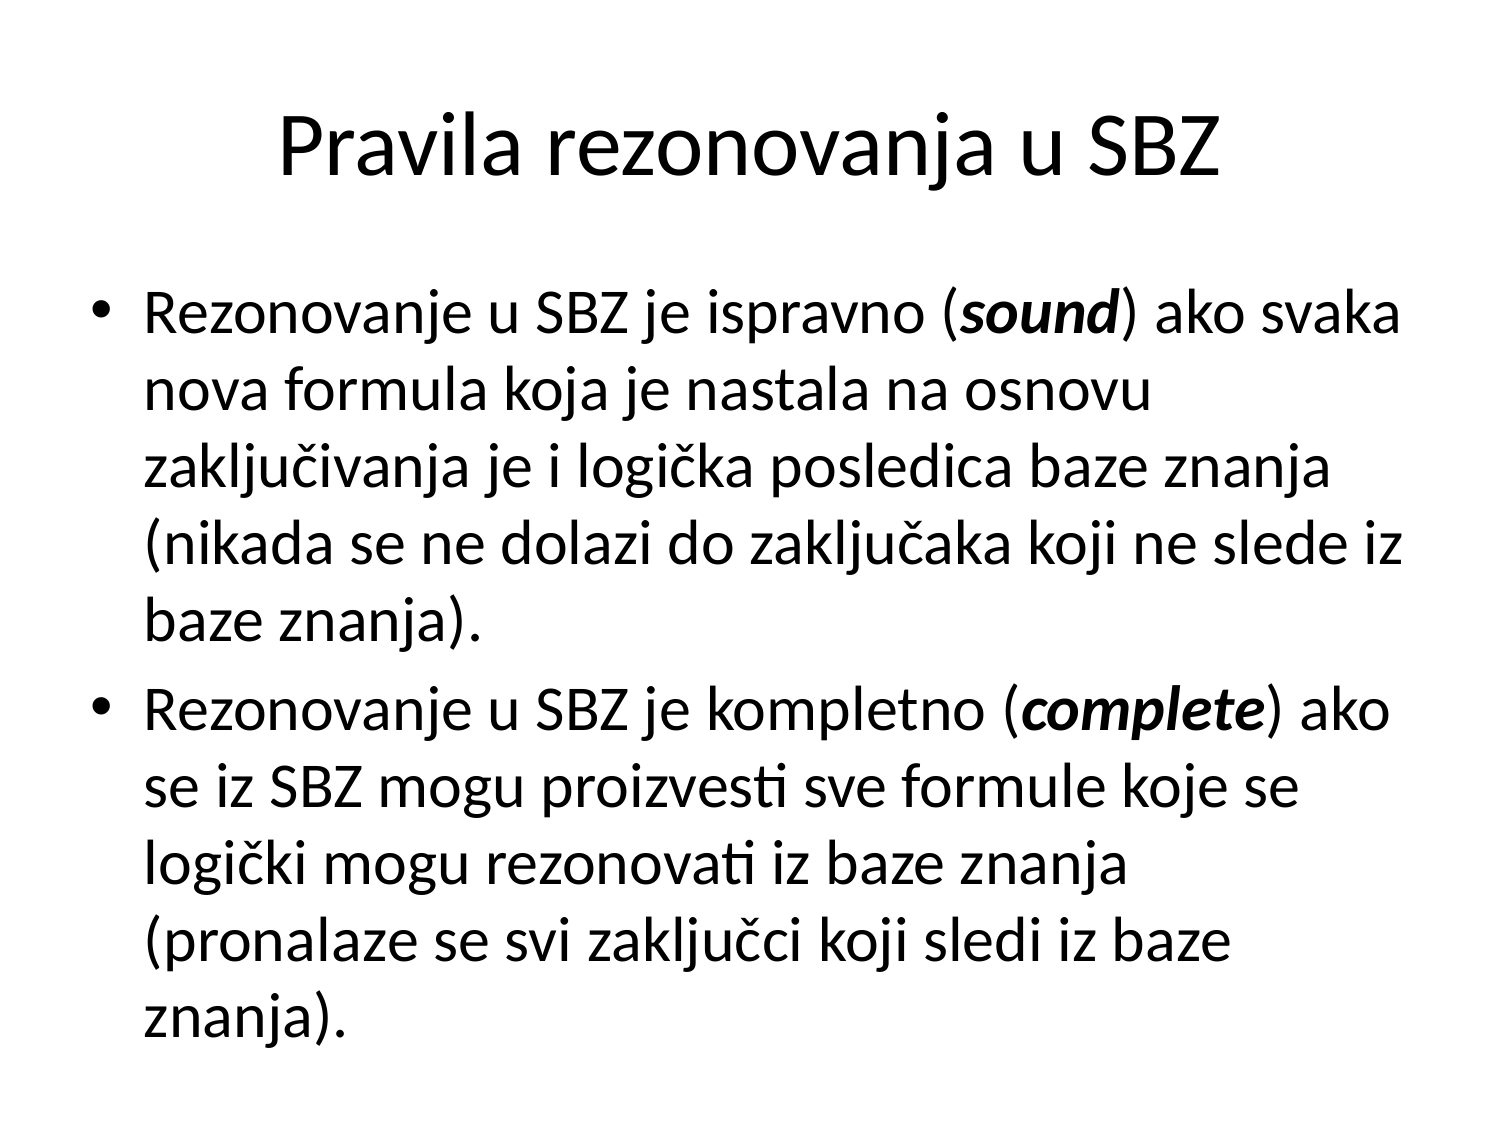

# Pravila rezonovanja u SBZ
Rezonovanje u SBZ je ispravno (sound) ako svaka nova formula koja je nastala na osnovu zaključivanja je i logička posledica baze znanja (nikada se ne dolazi do zaključaka koji ne slede iz baze znanja).
Rezonovanje u SBZ je kompletno (complete) ako se iz SBZ mogu proizvesti sve formule koje se logički mogu rezonovati iz baze znanja (pronalaze se svi zaključci koji sledi iz baze znanja).